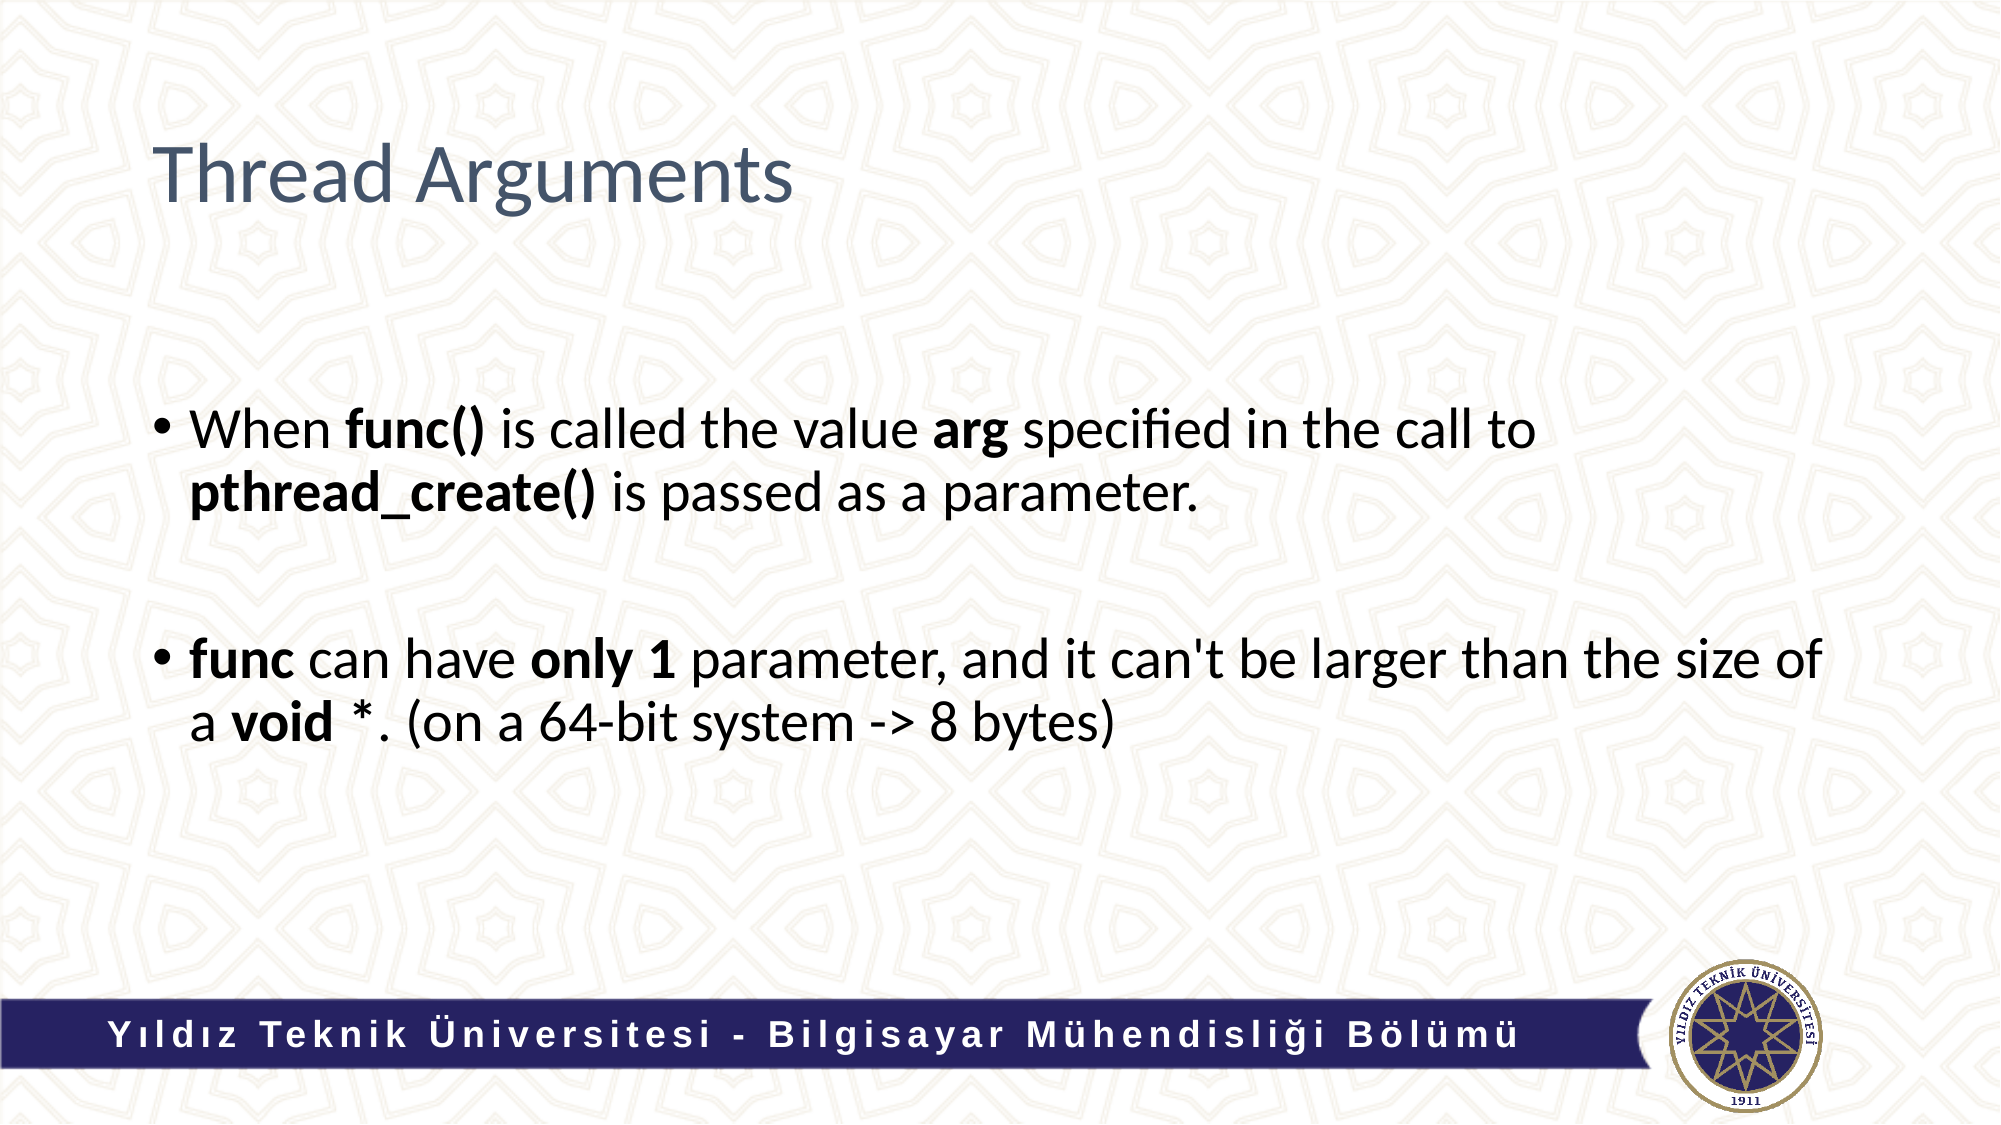

# Thread Arguments

When func() is called the value arg specified in the call to pthread_create() is passed as a parameter.

func can have only 1 parameter, and it can't be larger than the size of a void *. (on a 64-bit system -> 8 bytes)

Yıldız Teknik Üniversitesi - Bilgisayar Mühendisliği Bölümü